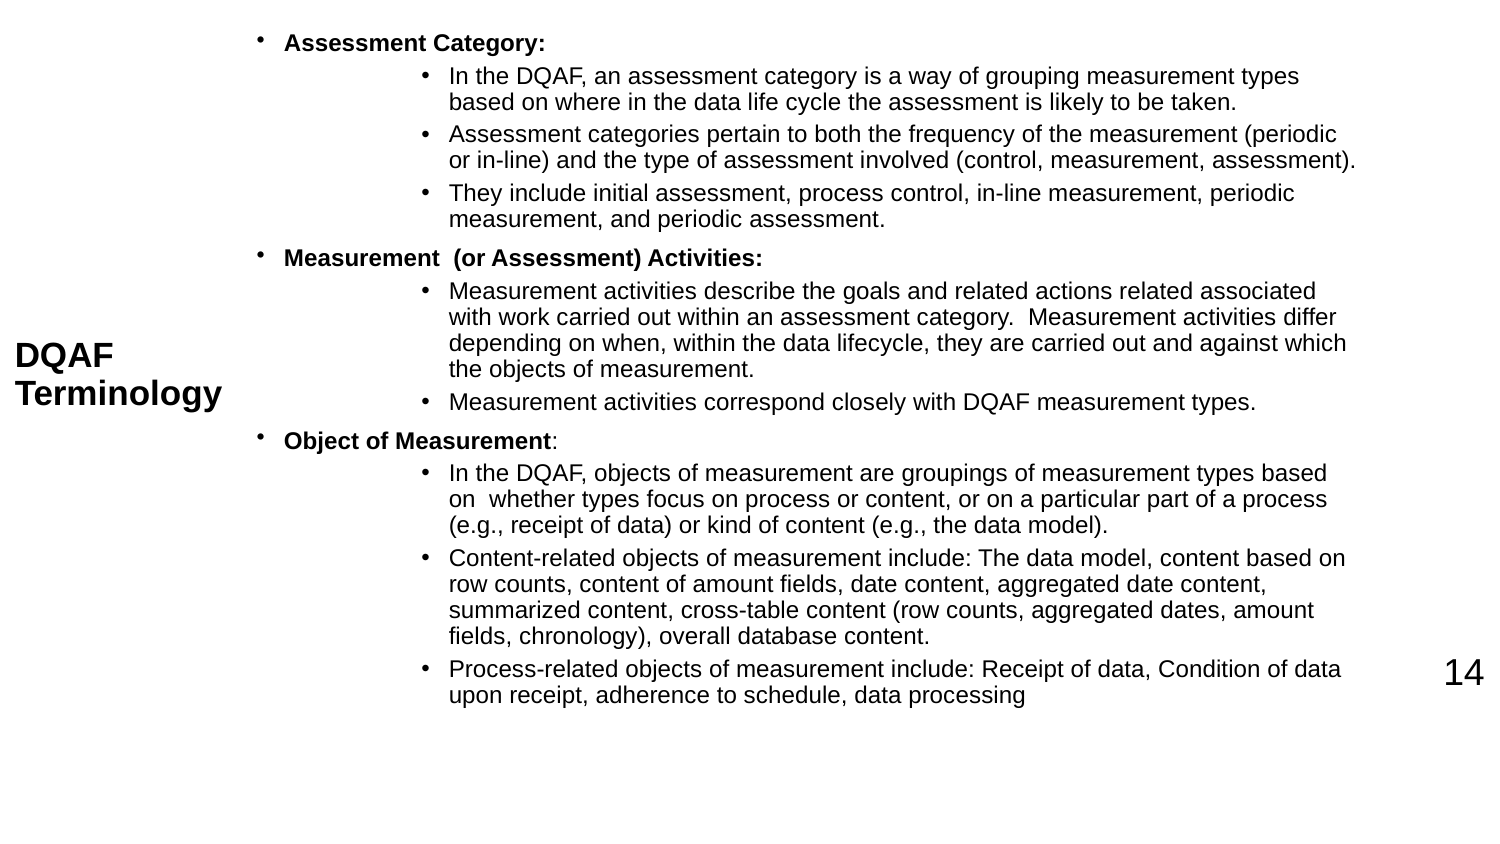

Assessment Category:
In the DQAF, an assessment category is a way of grouping measurement types based on where in the data life cycle the assessment is likely to be taken.
Assessment categories pertain to both the frequency of the measurement (periodic or in-line) and the type of assessment involved (control, measurement, assessment).
They include initial assessment, process control, in-line measurement, periodic measurement, and periodic assessment.
Measurement  (or Assessment) Activities:
Measurement activities describe the goals and related actions related associated with work carried out within an assessment category.  Measurement activities differ depending on when, within the data lifecycle, they are carried out and against which the objects of measurement.
Measurement activities correspond closely with DQAF measurement types.
Object of Measurement:
In the DQAF, objects of measurement are groupings of measurement types based on  whether types focus on process or content, or on a particular part of a process (e.g., receipt of data) or kind of content (e.g., the data model).
Content-related objects of measurement include: The data model, content based on row counts, content of amount fields, date content, aggregated date content, summarized content, cross-table content (row counts, aggregated dates, amount fields, chronology), overall database content.
Process-related objects of measurement include: Receipt of data, Condition of data upon receipt, adherence to schedule, data processing

# DQAF Terminology
14